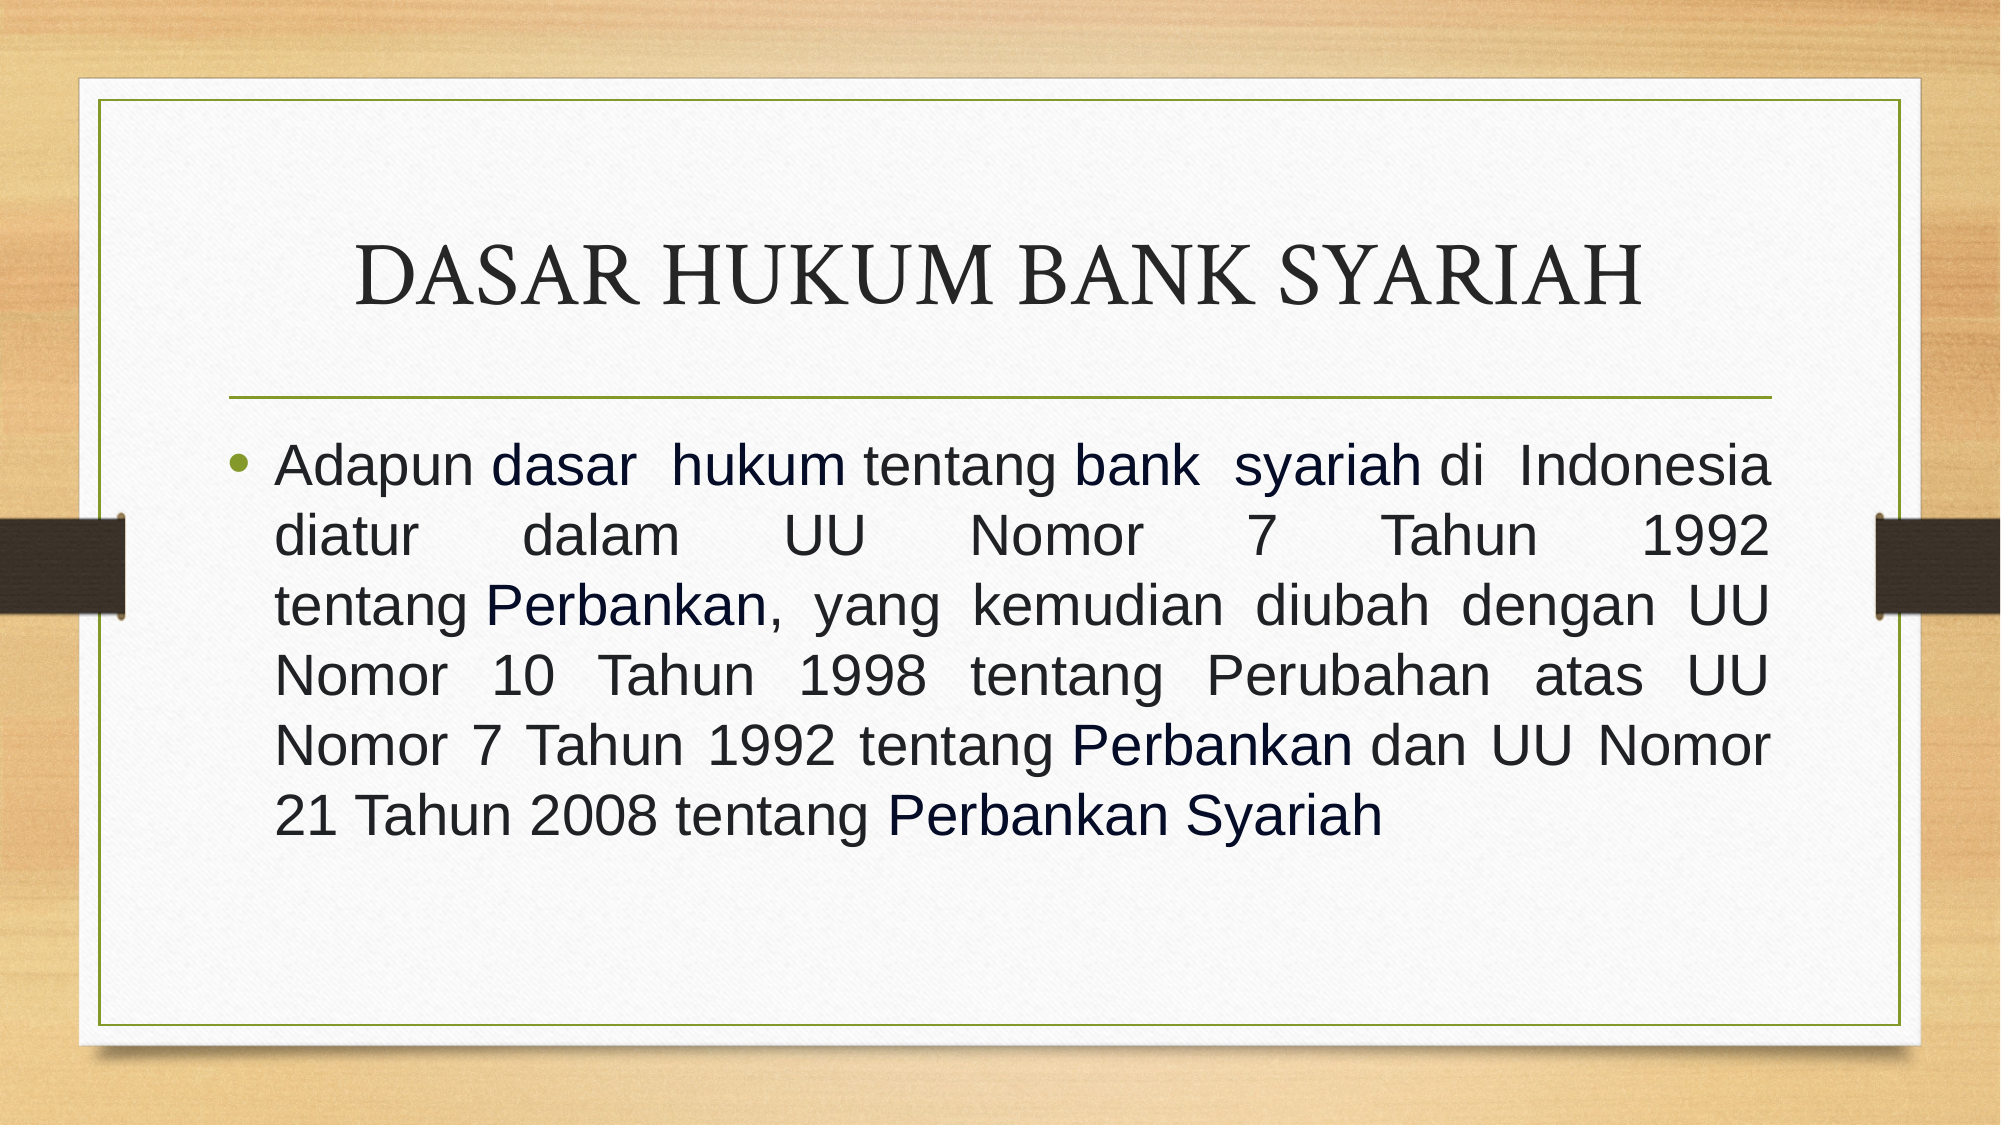

# DASAR HUKUM BANK SYARIAH
Adapun dasar hukum tentang bank syariah di Indonesia diatur dalam UU Nomor 7 Tahun 1992 tentang Perbankan, yang kemudian diubah dengan UU Nomor 10 Tahun 1998 tentang Perubahan atas UU Nomor 7 Tahun 1992 tentang Perbankan dan UU Nomor 21 Tahun 2008 tentang Perbankan Syariah